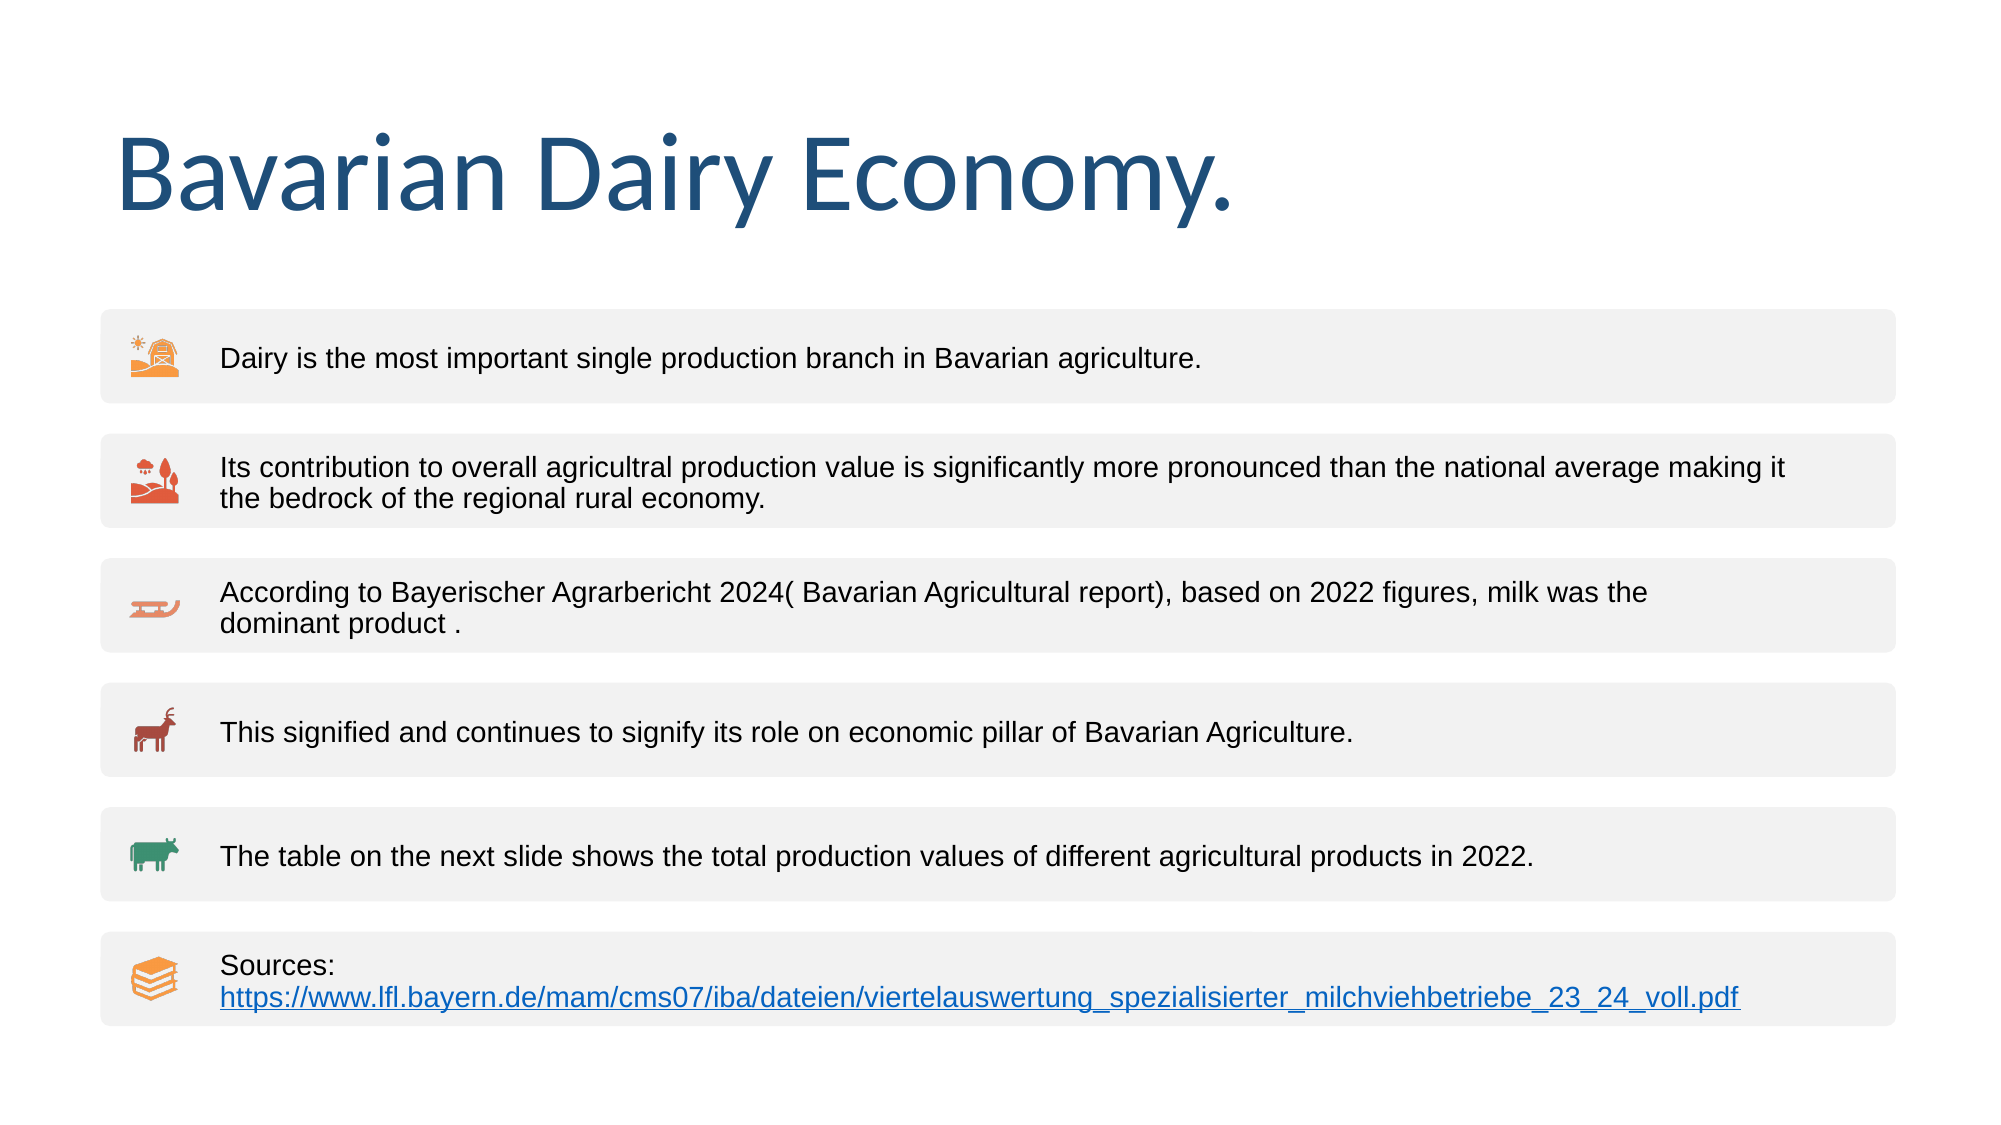

# Bavarian Dairy Economy.
Dairy is the most important single production branch in Bavarian agriculture.
Its contribution to overall agricultral production value is significantly more pronounced than the national average making it the bedrock of the regional rural economy.
According to Bayerischer Agrarbericht 2024( Bavarian Agricultural report), based on 2022 figures, milk was the dominant product .
This signified and continues to signify its role on economic pillar of Bavarian Agriculture.
The table on the next slide shows the total production values of different agricultural products in 2022.
Sources: https://www.lfl.bayern.de/mam/cms07/iba/dateien/viertelauswertung_spezialisierter_milchviehbetriebe_23_24_voll.pdf